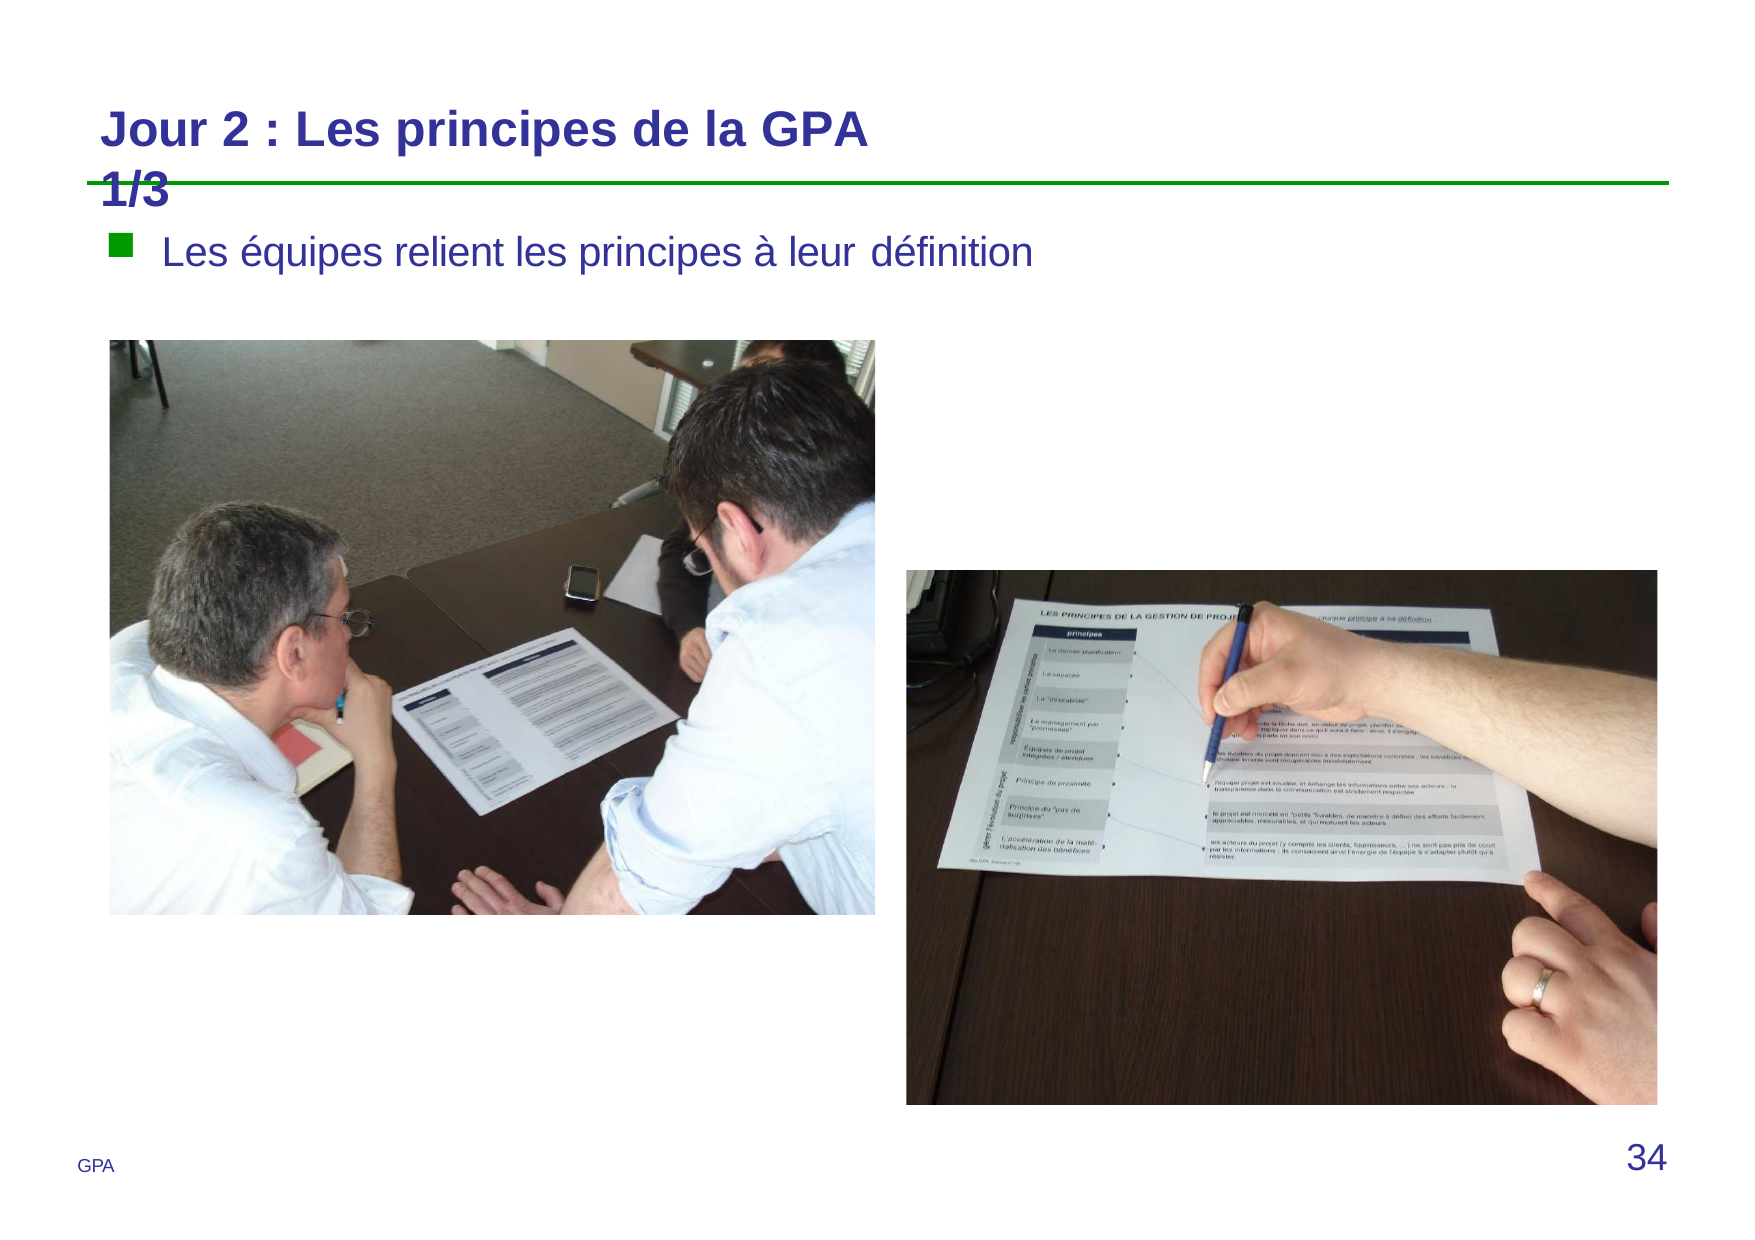

# Jour 2 : Les principes de la GPA	1/3
Les équipes relient les principes à leur définition

34
GPA